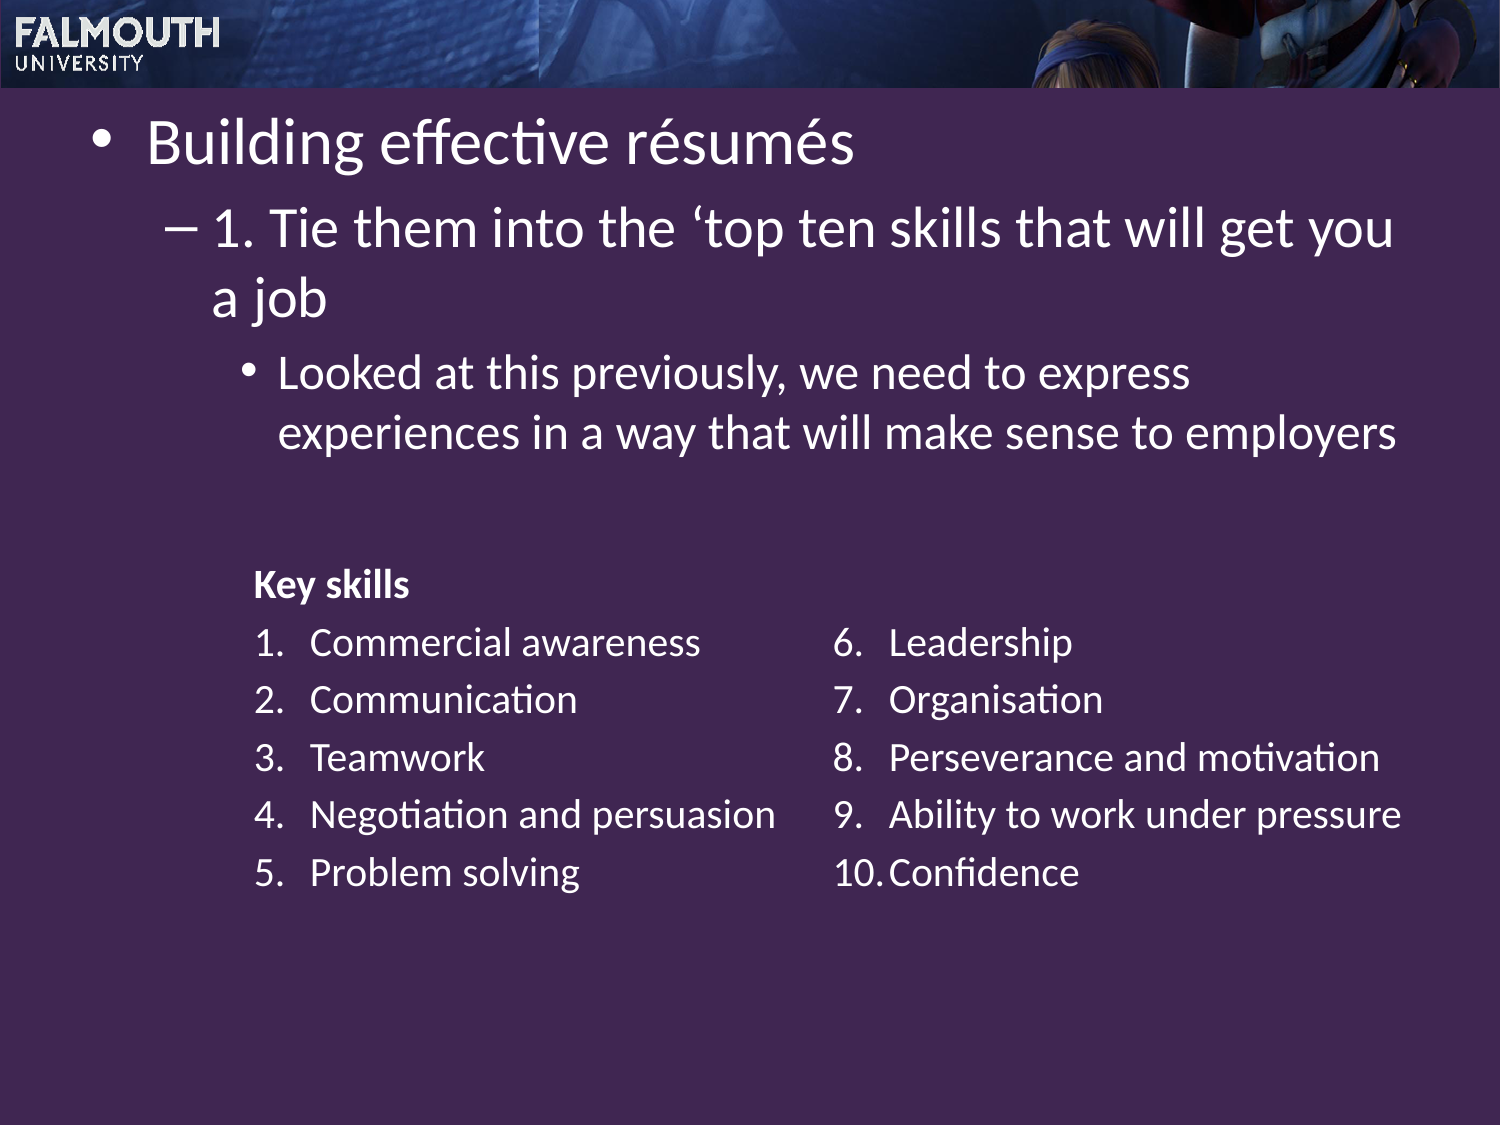

Building effective résumés
1. Tie them into the ‘top ten skills that will get you a job
Looked at this previously, we need to express experiences in a way that will make sense to employers

Key skills
Commercial awareness
Communication
Teamwork
Negotiation and persuasion
Problem solving

Leadership
Organisation
Perseverance and motivation
Ability to work under pressure
Confidence